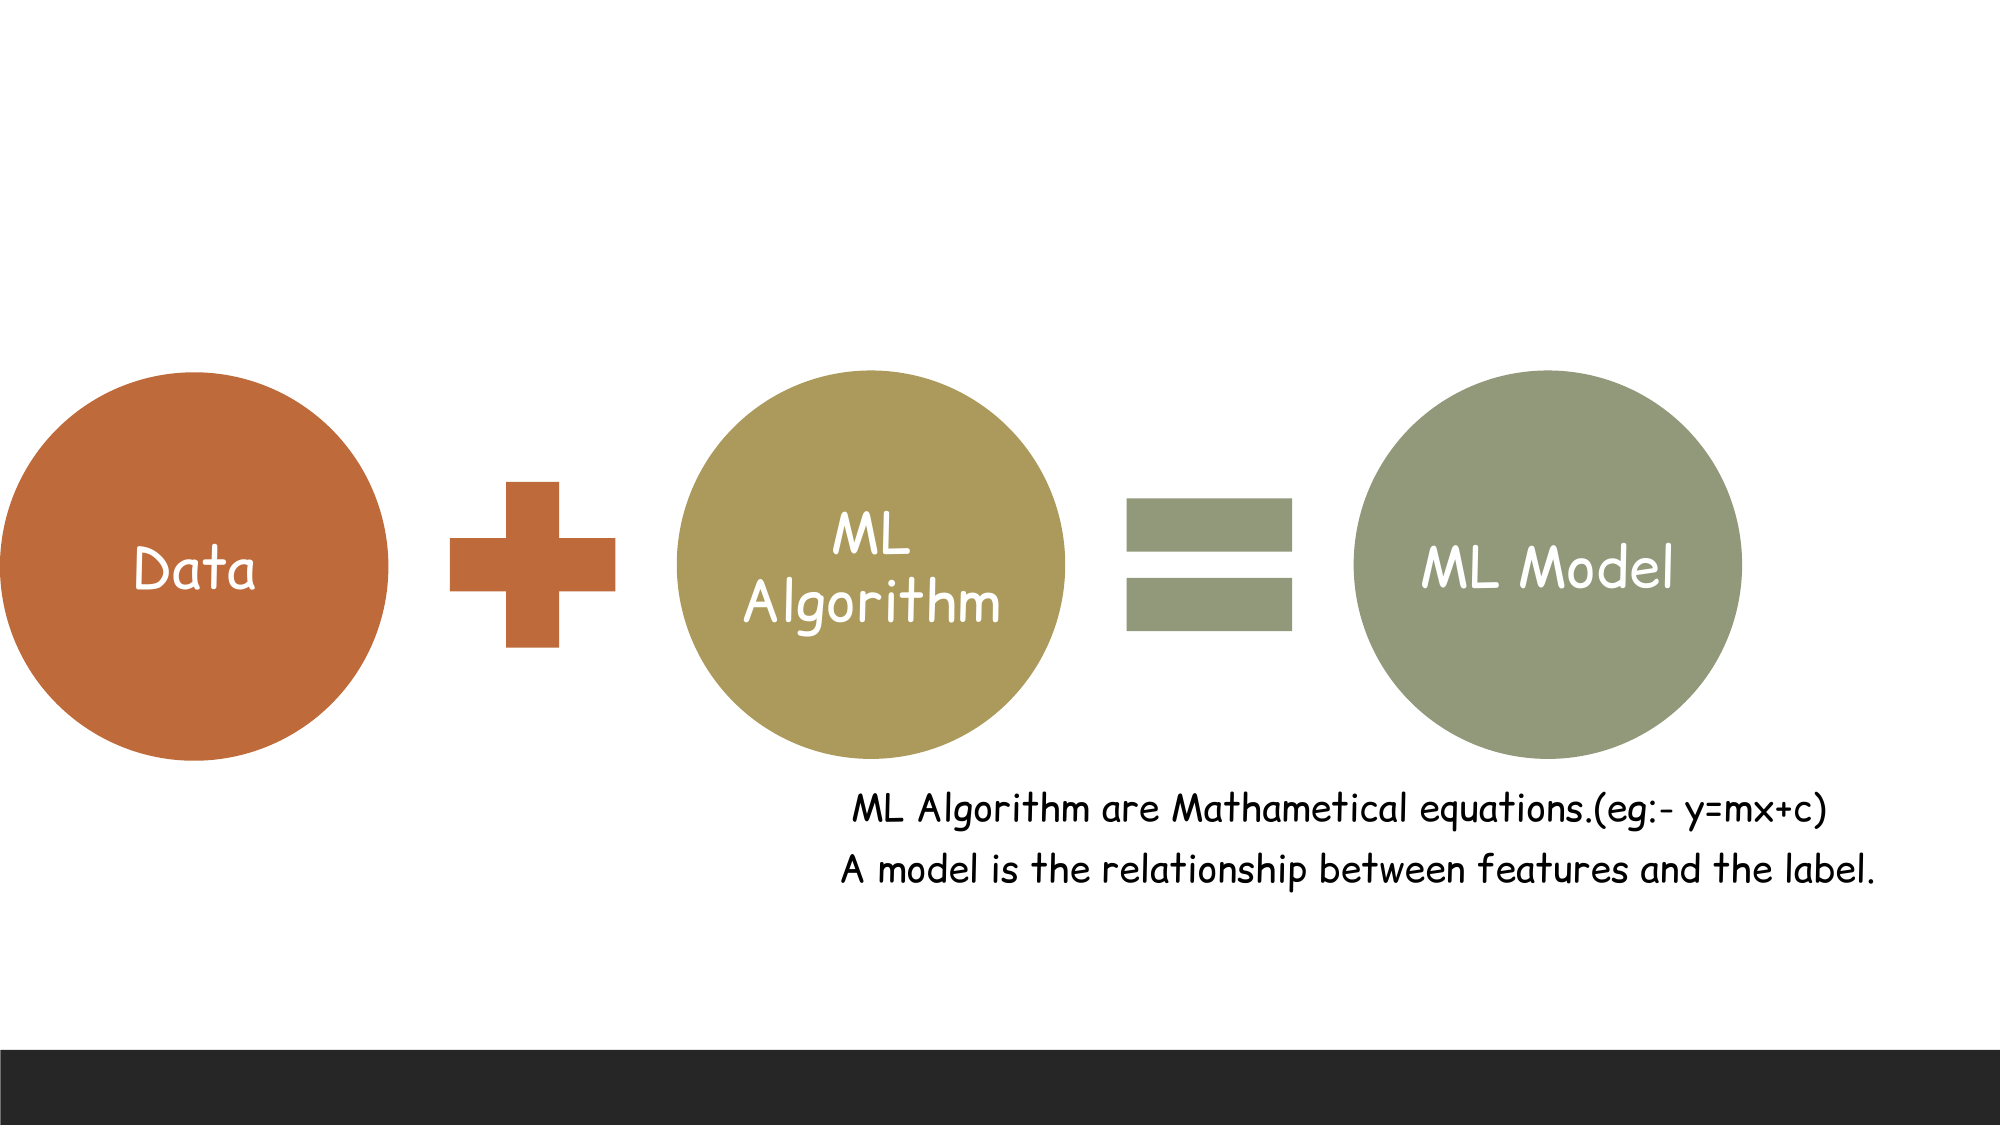

Data

ML Algorithm

ML Model
ML Algorithm are Mathametical equations.(eg:- y=mx+c)
A model is the relationship between features and the label.